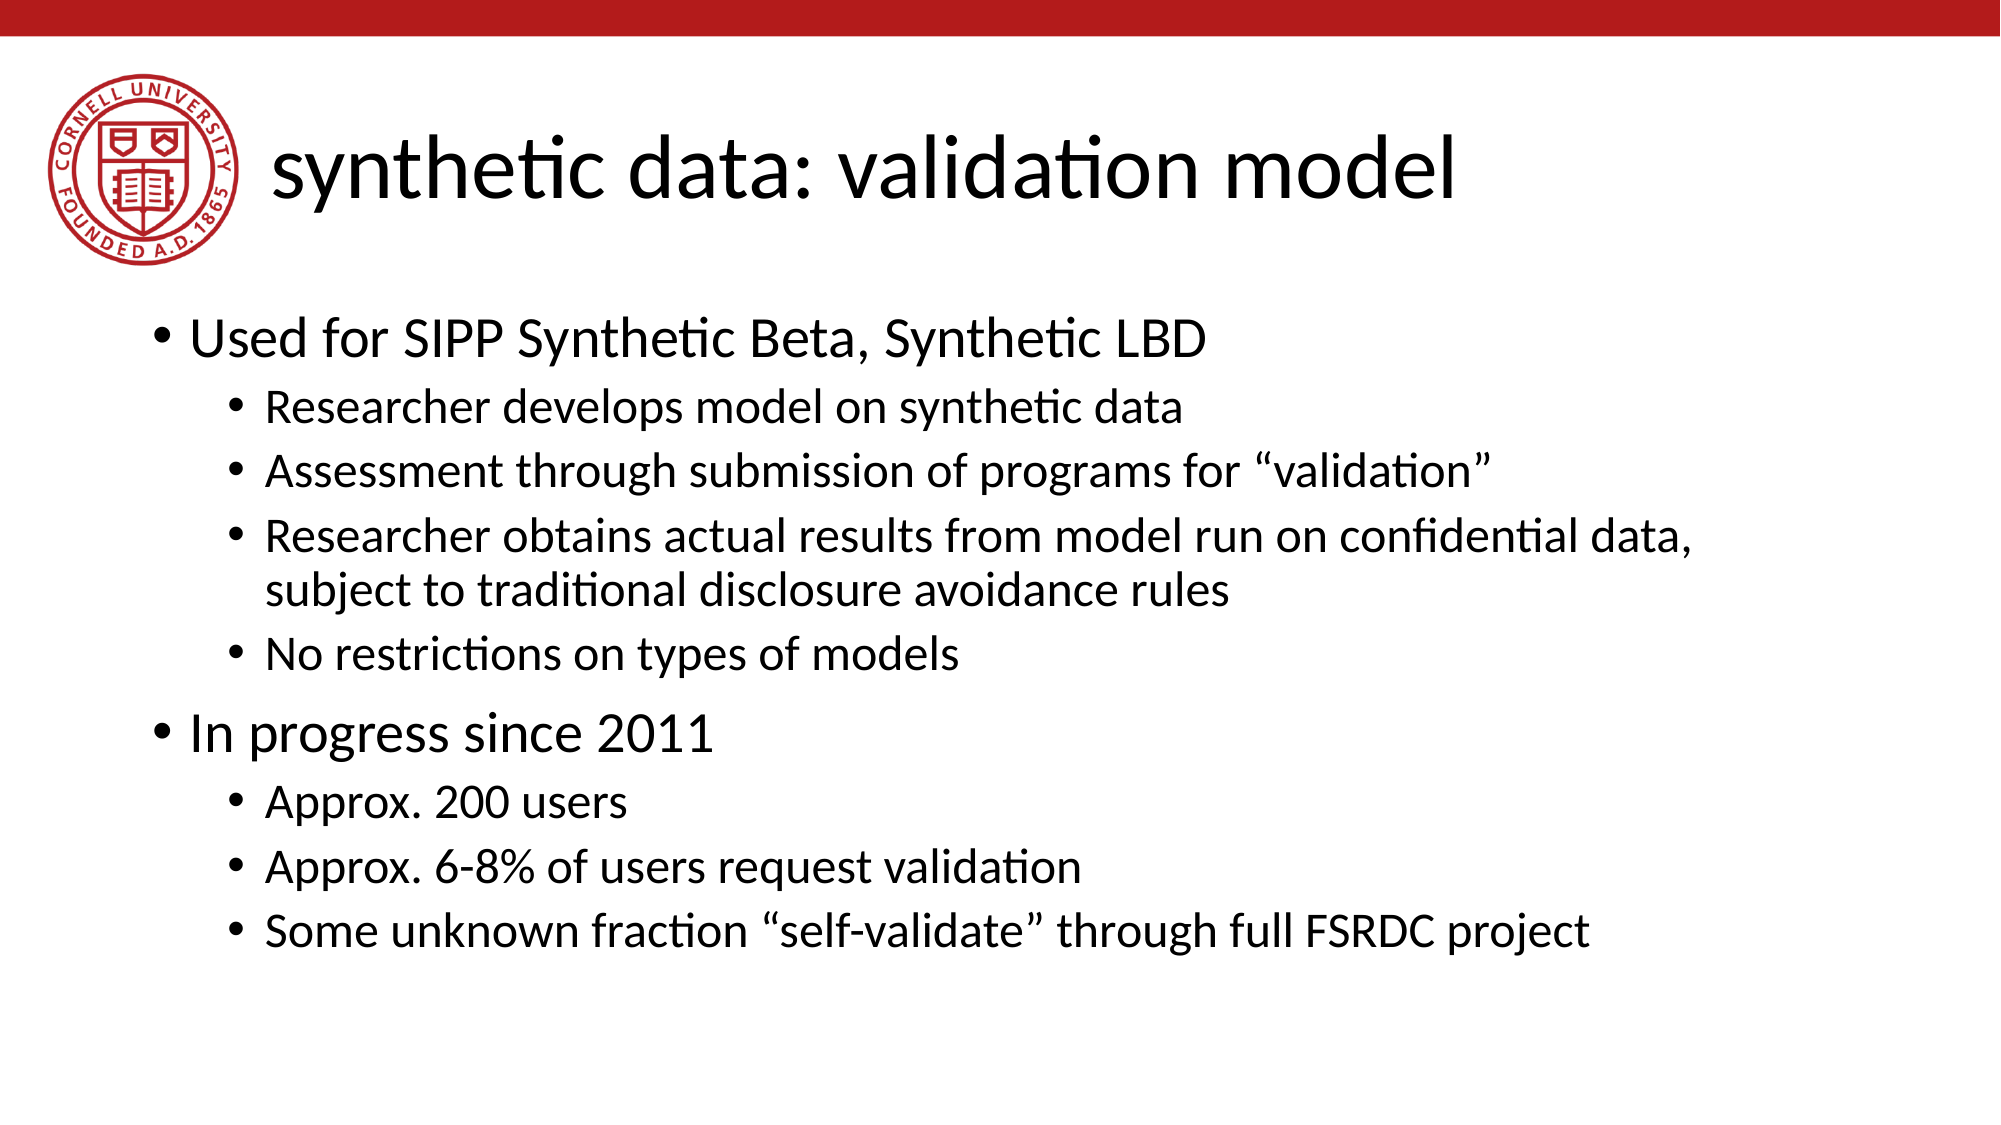

# synthetic data: validation model
Used for SIPP Synthetic Beta, Synthetic LBD
Researcher develops model on synthetic data
Assessment through submission of programs for “validation”
Researcher obtains actual results from model run on confidential data, subject to traditional disclosure avoidance rules
No restrictions on types of models
In progress since 2011
Approx. 200 users
Approx. 6-8% of users request validation
Some unknown fraction “self-validate” through full FSRDC project